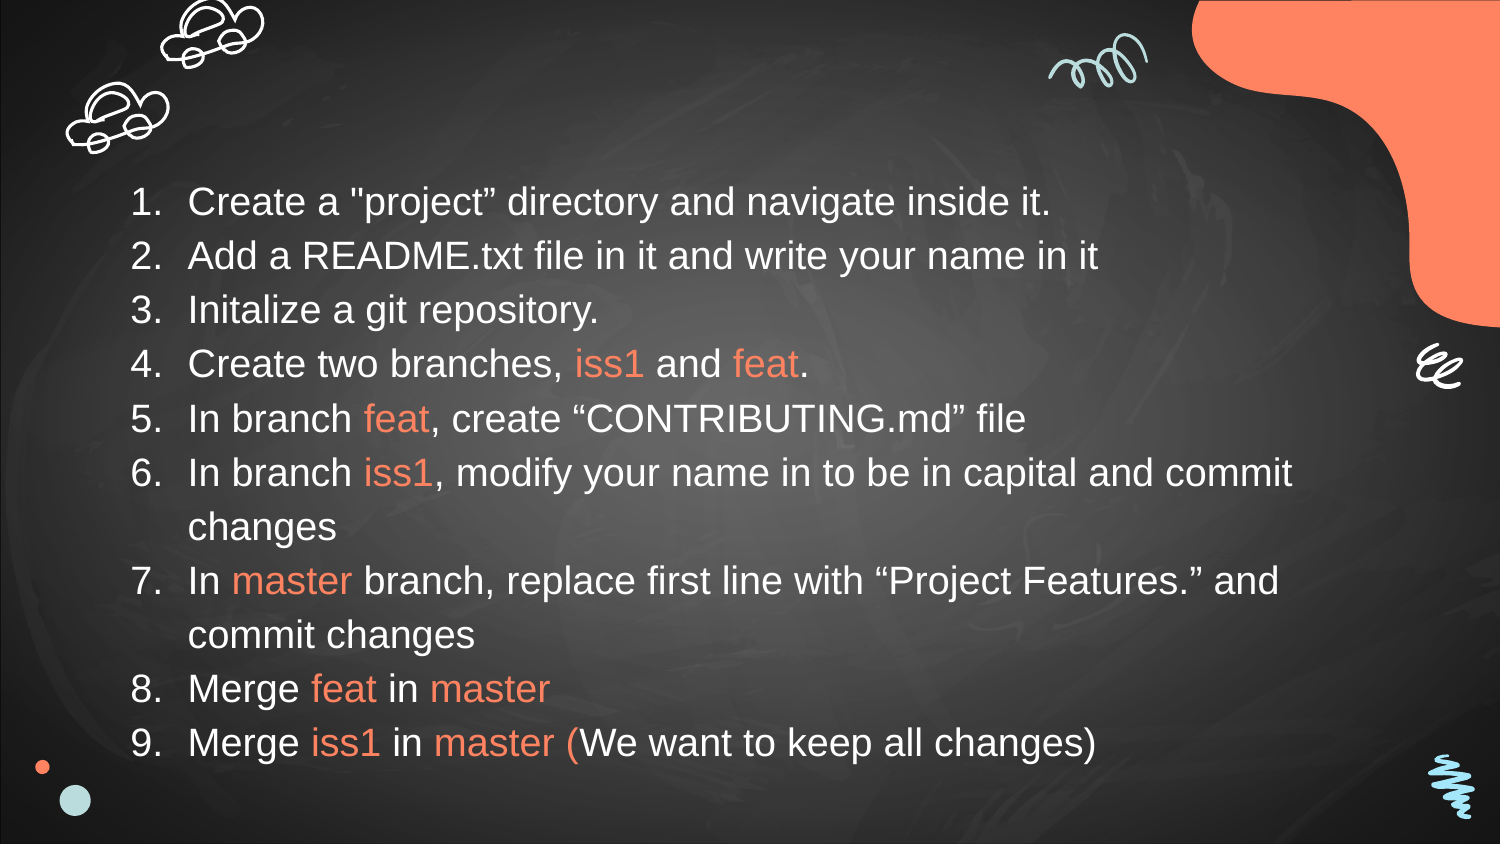

Create a "project” directory and navigate inside it.
Add a README.txt file in it and write your name in it
Initalize a git repository.
Create two branches, iss1 and feat.
In branch feat, create “CONTRIBUTING.md” file
In branch iss1, modify your name in to be in capital and commit changes
In master branch, replace first line with “Project Features.” and commit changes
Merge feat in master
Merge iss1 in master (We want to keep all changes)